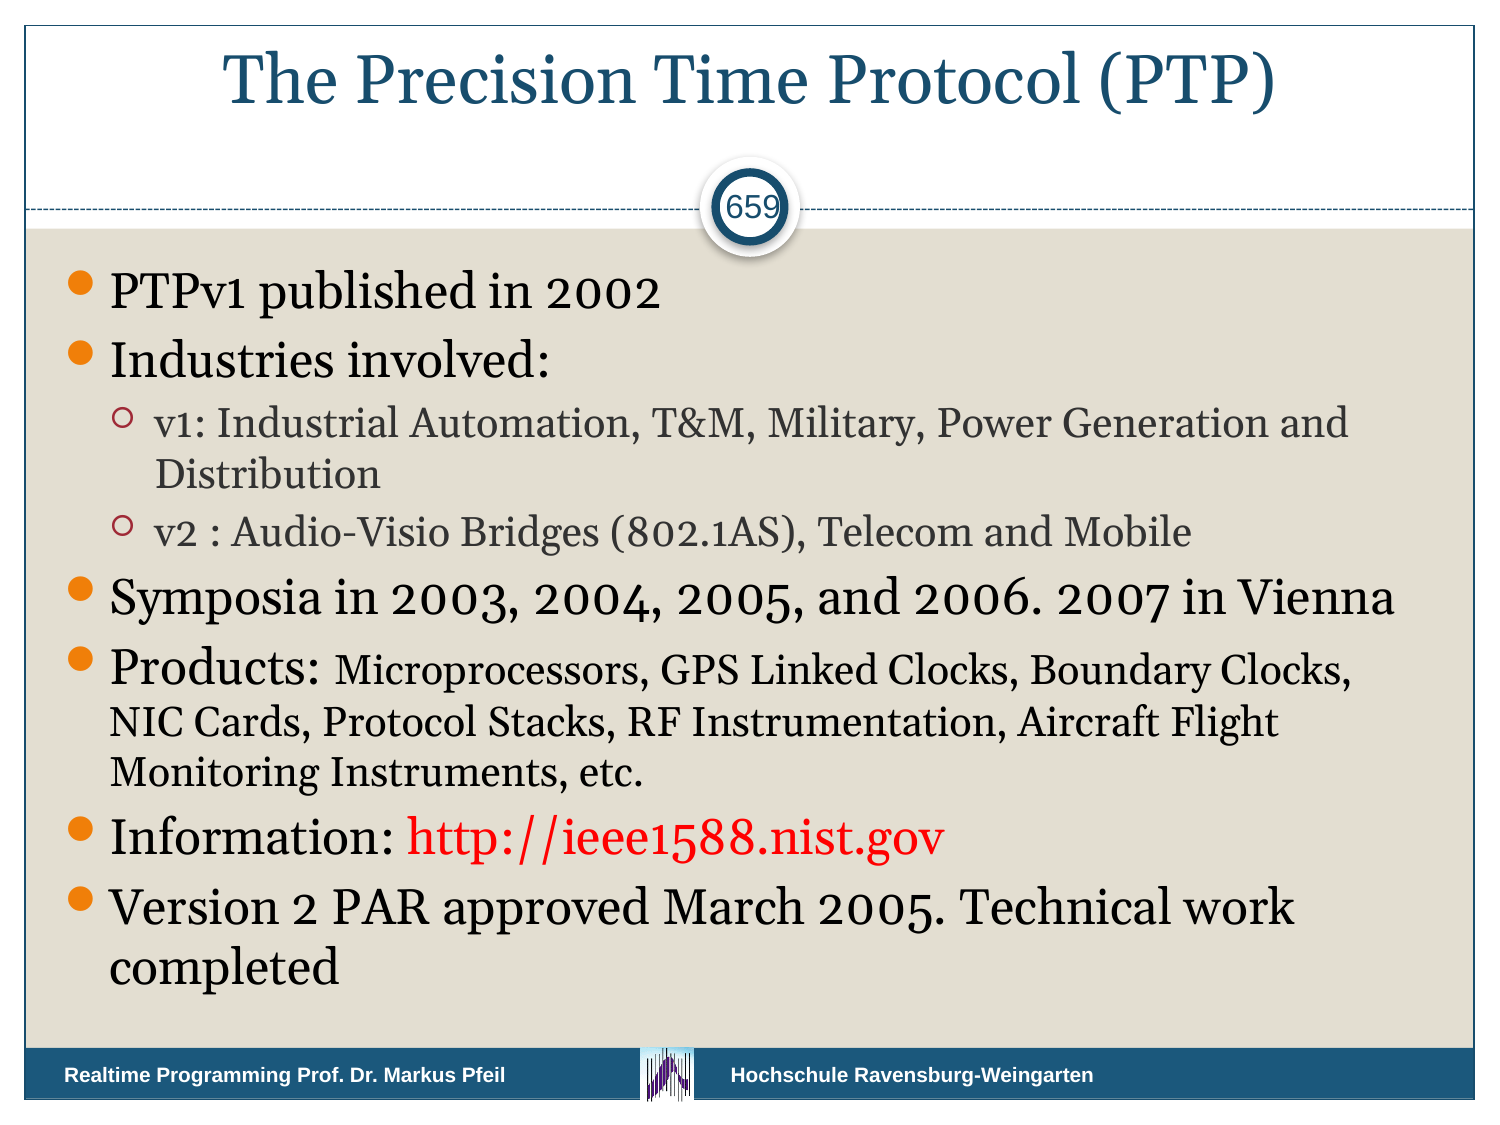

# The Precision Time Protocol (PTP)
659
PTPv1 published in 2002
Industries involved:
v1: Industrial Automation, T&M, Military, Power Generation and Distribution
v2 : Audio-Visio Bridges (802.1AS), Telecom and Mobile
Symposia in 2003, 2004, 2005, and 2006. 2007 in Vienna
Products: Microprocessors, GPS Linked Clocks, Boundary Clocks, NIC Cards, Protocol Stacks, RF Instrumentation, Aircraft Flight Monitoring Instruments, etc.
Information: http://ieee1588.nist.gov
Version 2 PAR approved March 2005. Technical work completed
Realtime Programming Prof. Dr. Markus Pfeil